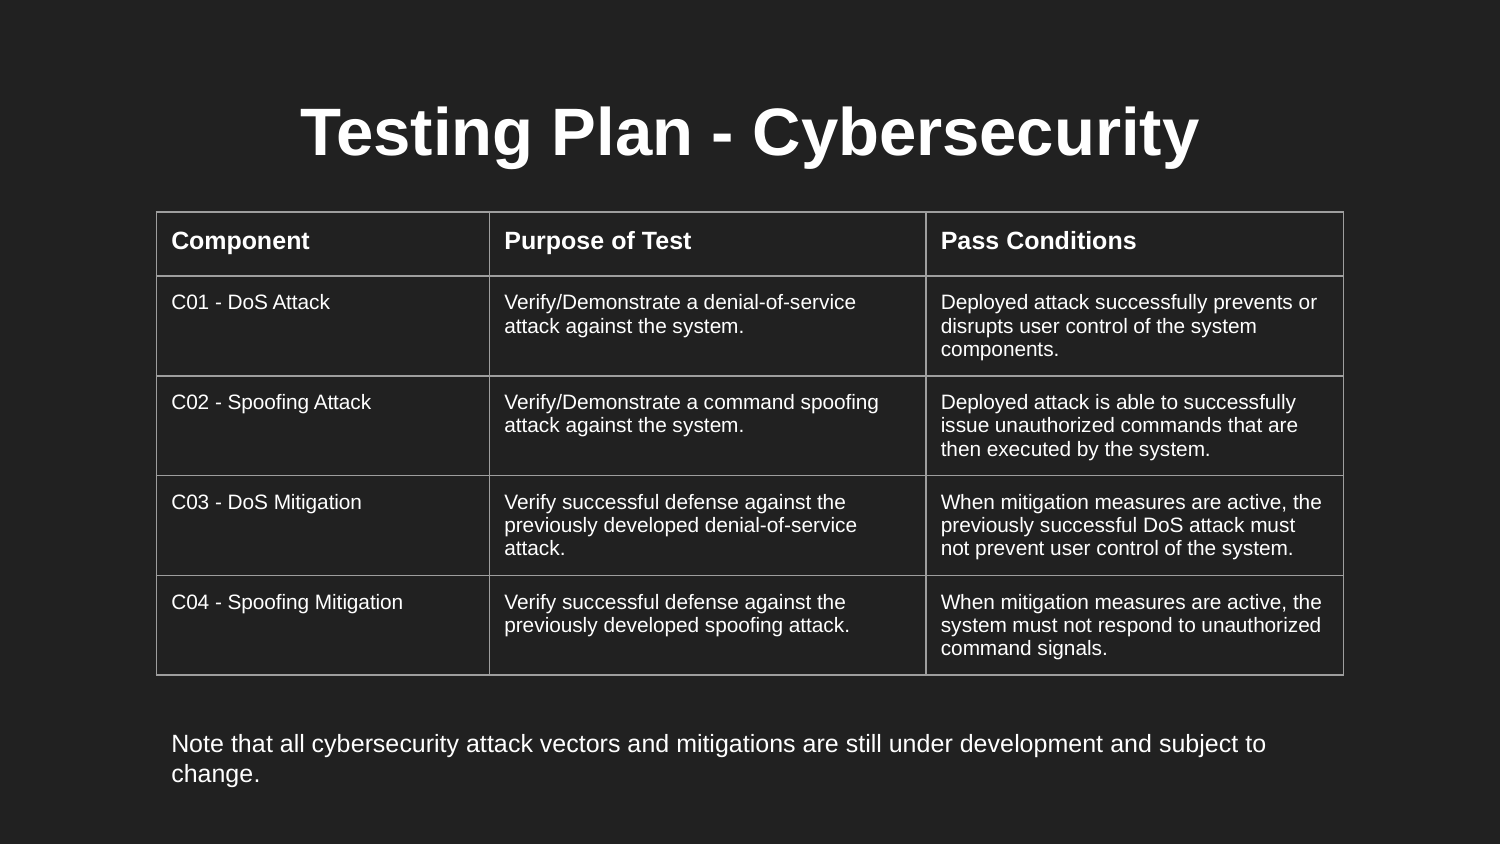

# Testing Plan - Cybersecurity
| Component | Purpose of Test | Pass Conditions |
| --- | --- | --- |
| C01 - DoS Attack | Verify/Demonstrate a denial-of-service attack against the system. | Deployed attack successfully prevents or disrupts user control of the system components. |
| C02 - Spoofing Attack | Verify/Demonstrate a command spoofing attack against the system. | Deployed attack is able to successfully issue unauthorized commands that are then executed by the system. |
| C03 - DoS Mitigation | Verify successful defense against the previously developed denial-of-service attack. | When mitigation measures are active, the previously successful DoS attack must not prevent user control of the system. |
| C04 - Spoofing Mitigation | Verify successful defense against the previously developed spoofing attack. | When mitigation measures are active, the system must not respond to unauthorized command signals. |
Note that all cybersecurity attack vectors and mitigations are still under development and subject to change.